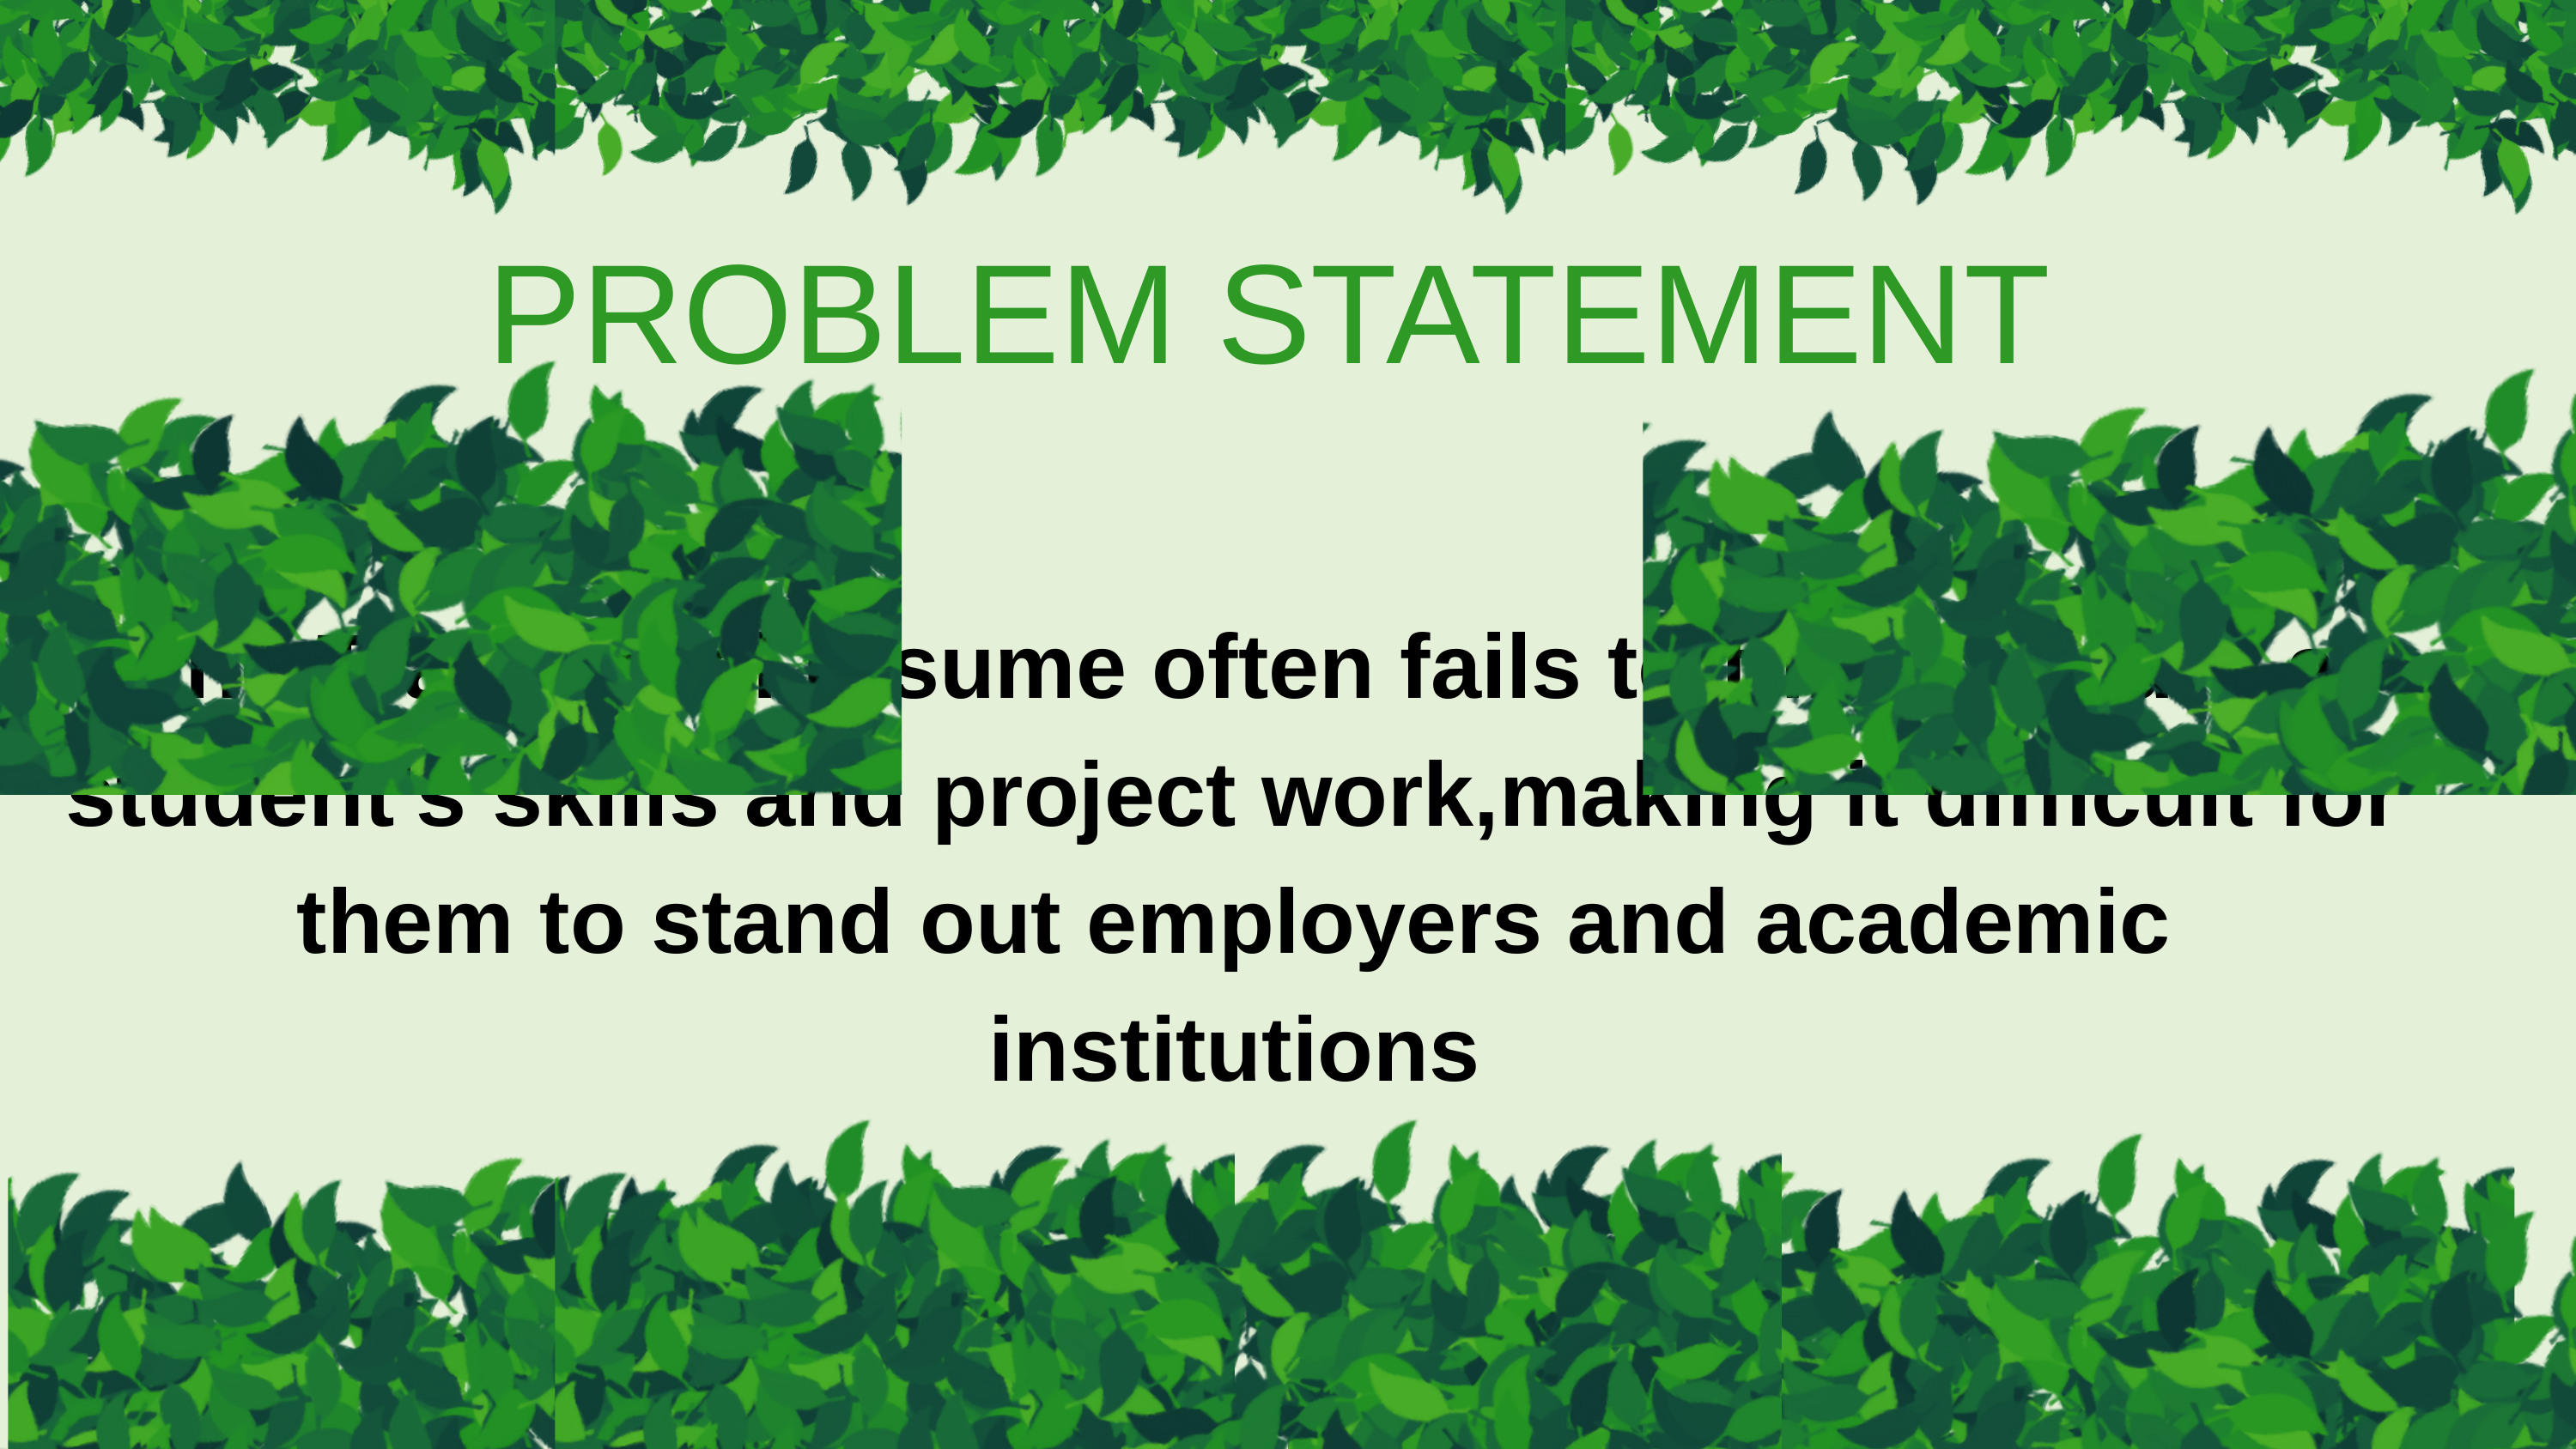

PROBLEM STATEMENT

The Traditional resume often fails to fully capture a
student's skills and project work,making it difficult for
them to stand out employers and academic institutions